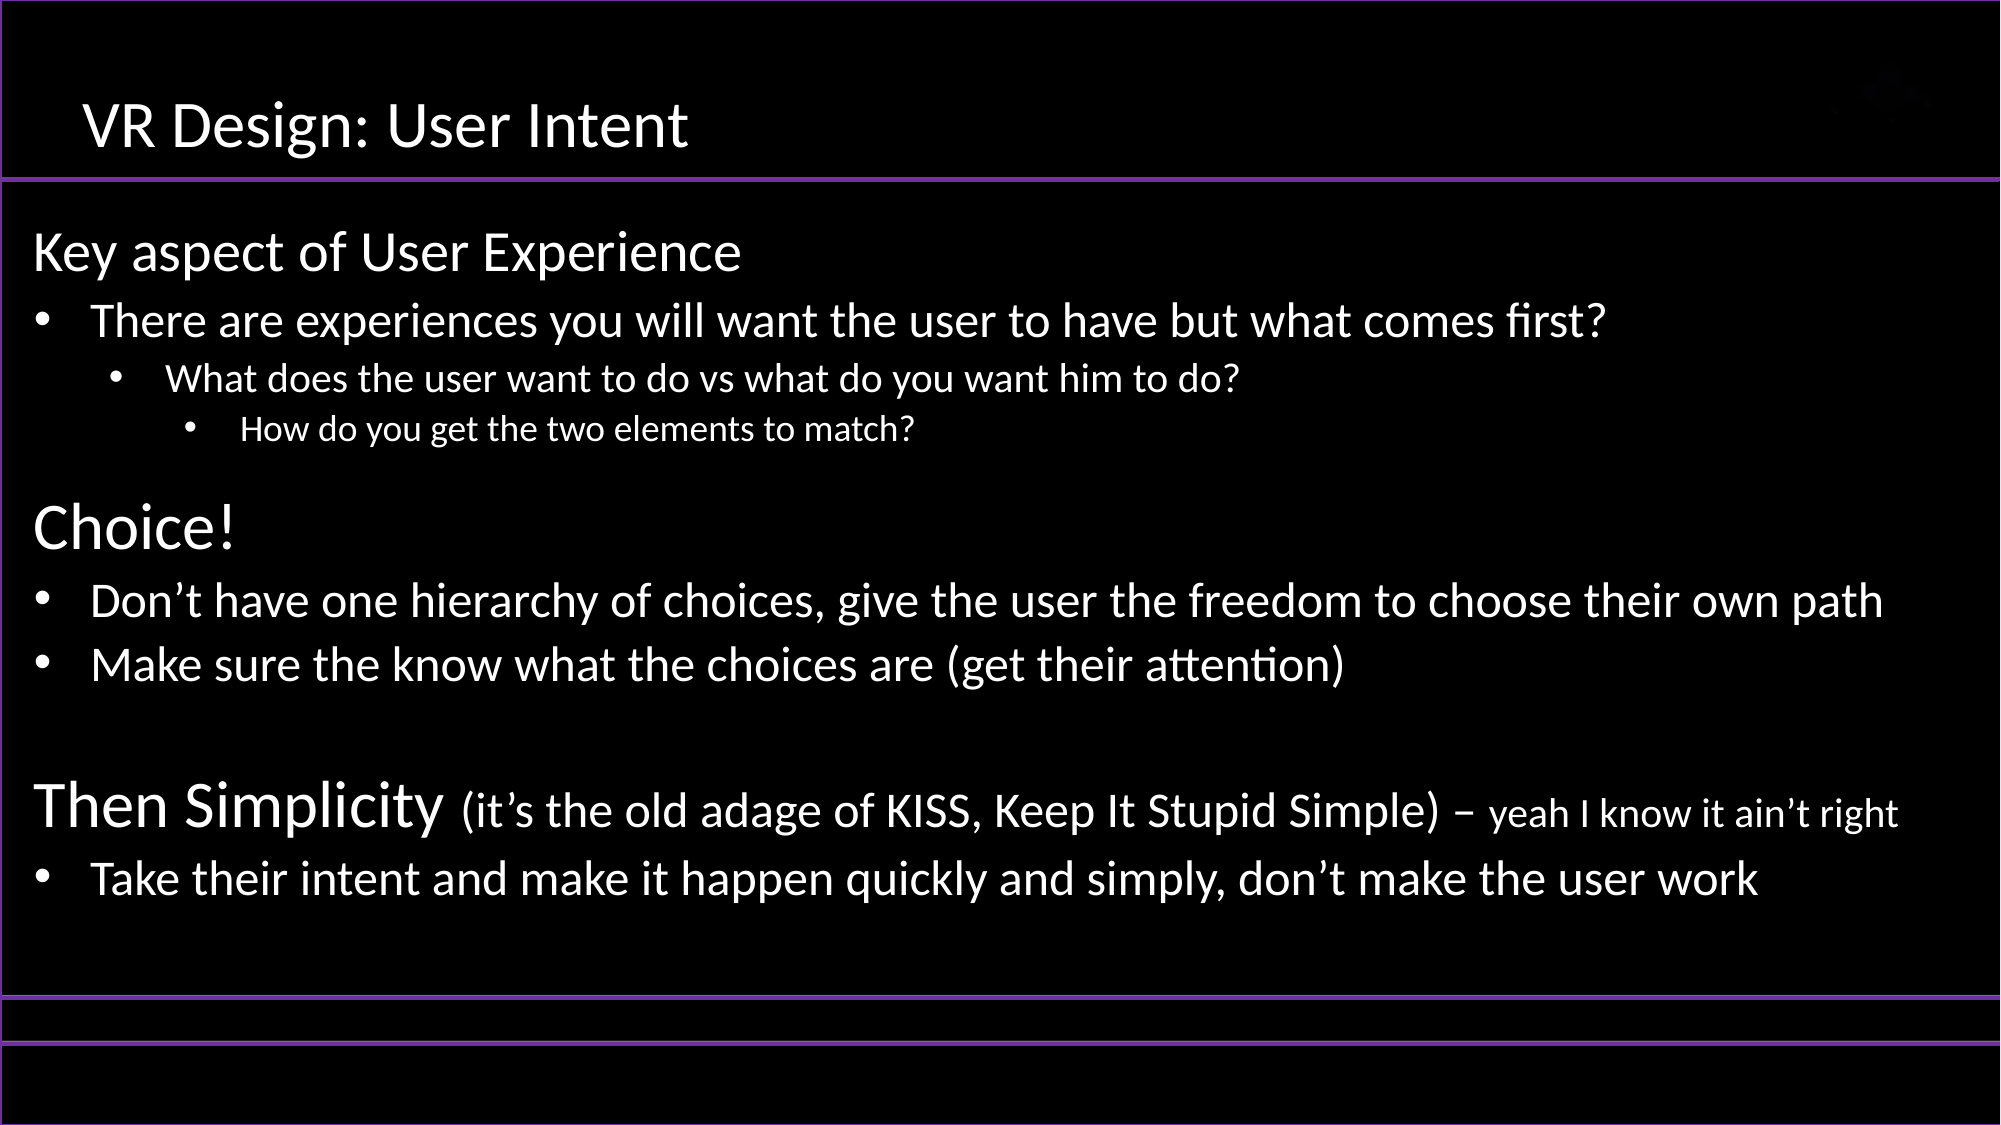

# VR Design: User Intent
Key aspect of User Experience
There are experiences you will want the user to have but what comes first?
What does the user want to do vs what do you want him to do?
How do you get the two elements to match?

Choice!
Don’t have one hierarchy of choices, give the user the freedom to choose their own path
Make sure the know what the choices are (get their attention)
Then Simplicity (it’s the old adage of KISS, Keep It Stupid Simple) – yeah I know it ain’t right
Take their intent and make it happen quickly and simply, don’t make the user work